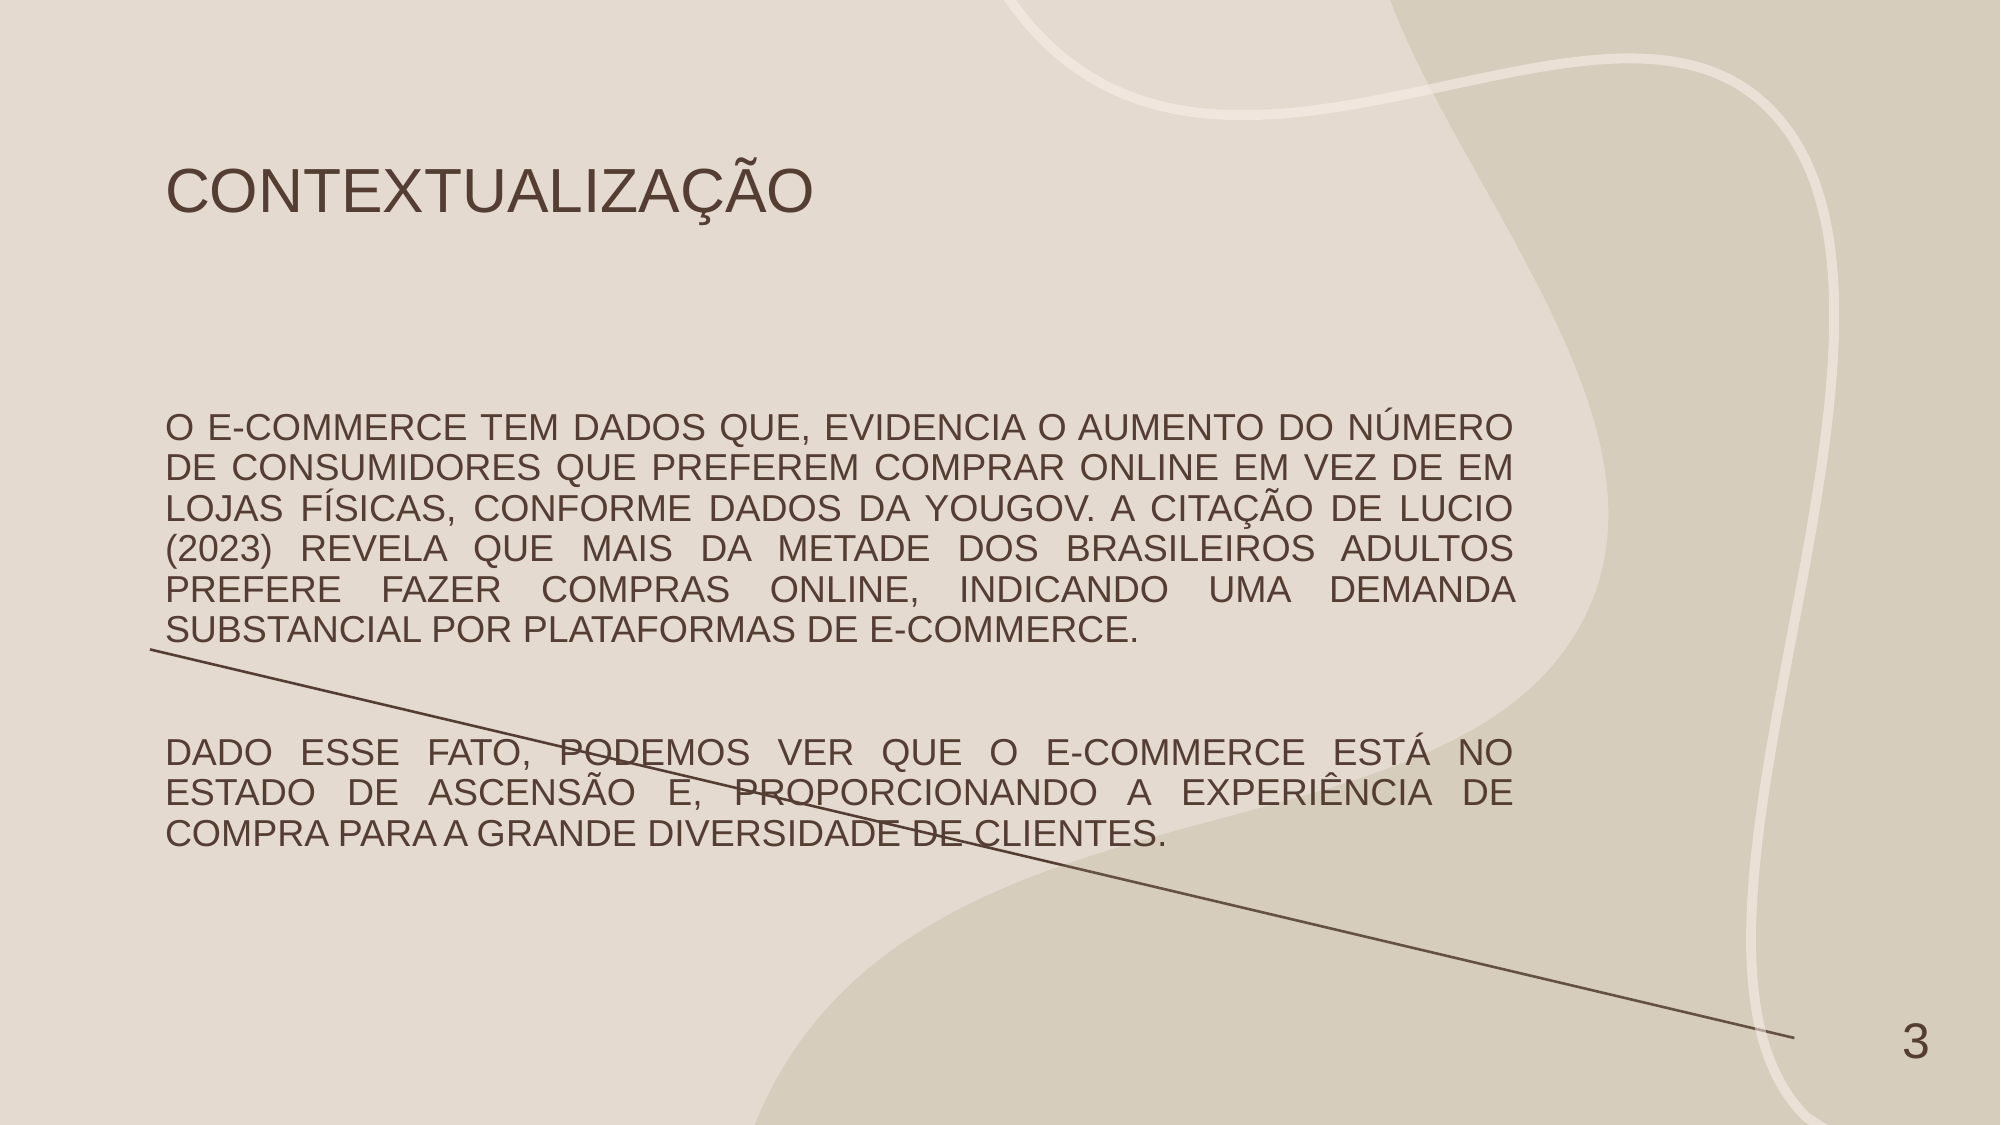

# CONTEXTUALIZAÇÃO

O e-commerce tem dados que, evidencia o aumento do número de consumidores que preferem comprar online em vez de em lojas físicas, conforme dados da YouGov. A citação de Lucio (2023) revela que mais da metade dos brasileiros adultos prefere fazer compras online, indicando uma demanda substancial por plataformas de e-commerce.

Dado esse fato, podemos ver que o e-commerce está no estado de ascensão e, proporcionando a experiência de compra para a grande diversidade de clientes.

3